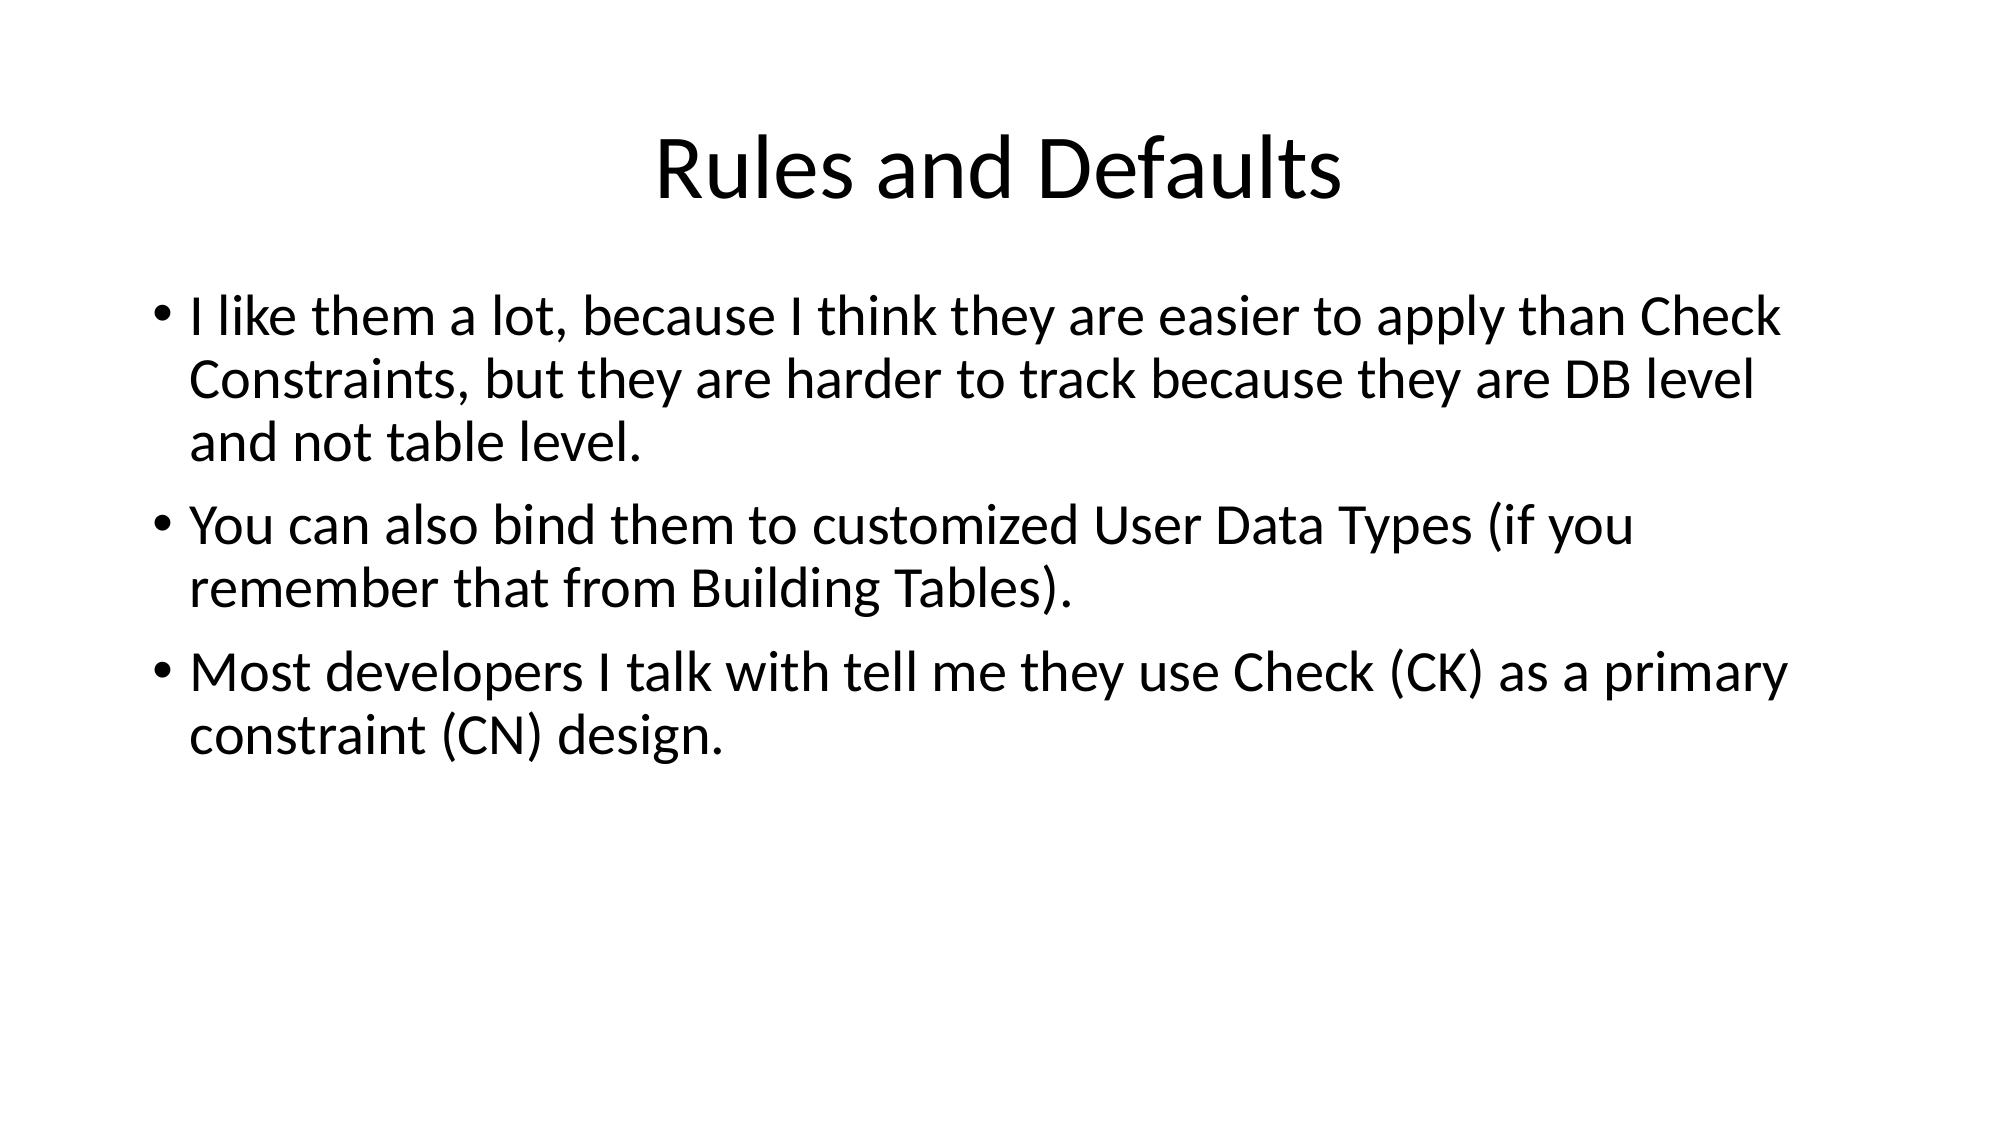

# Rules and Defaults
I like them a lot, because I think they are easier to apply than Check Constraints, but they are harder to track because they are DB level and not table level.
You can also bind them to customized User Data Types (if you remember that from Building Tables).
Most developers I talk with tell me they use Check (CK) as a primary constraint (CN) design.